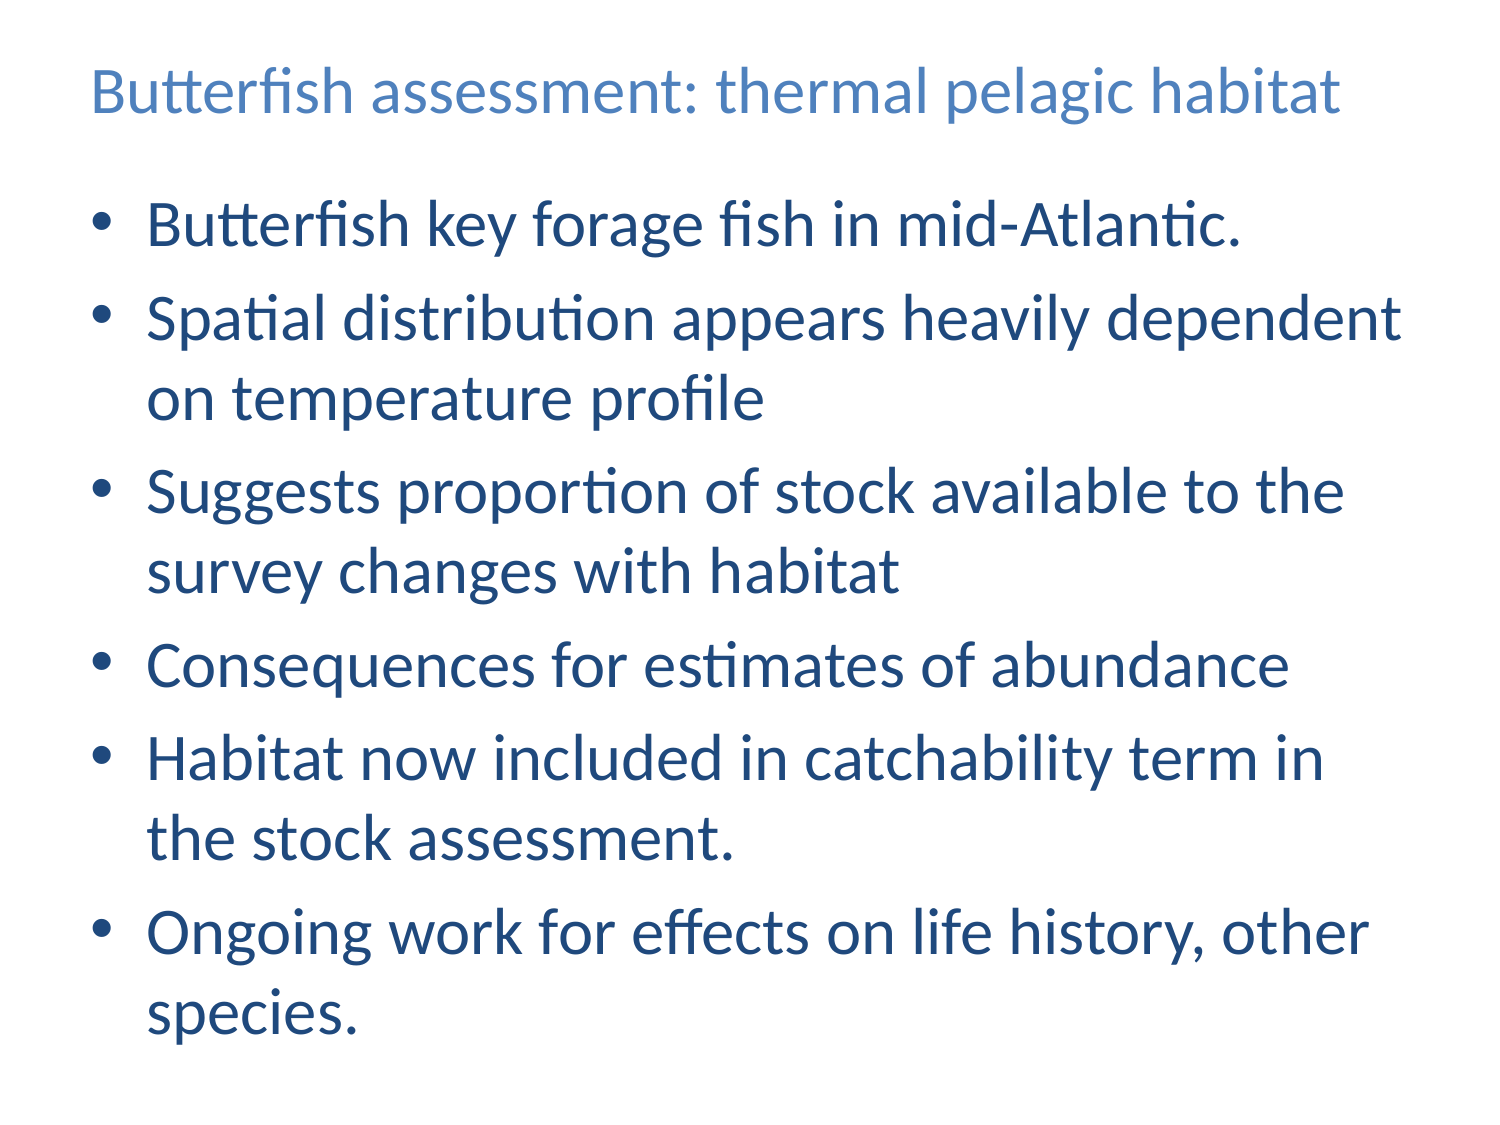

# Butterfish assessment: thermal pelagic habitat
Butterfish key forage fish in mid-Atlantic.
Spatial distribution appears heavily dependent on temperature profile
Suggests proportion of stock available to the survey changes with habitat
Consequences for estimates of abundance
Habitat now included in catchability term in the stock assessment.
Ongoing work for effects on life history, other species.